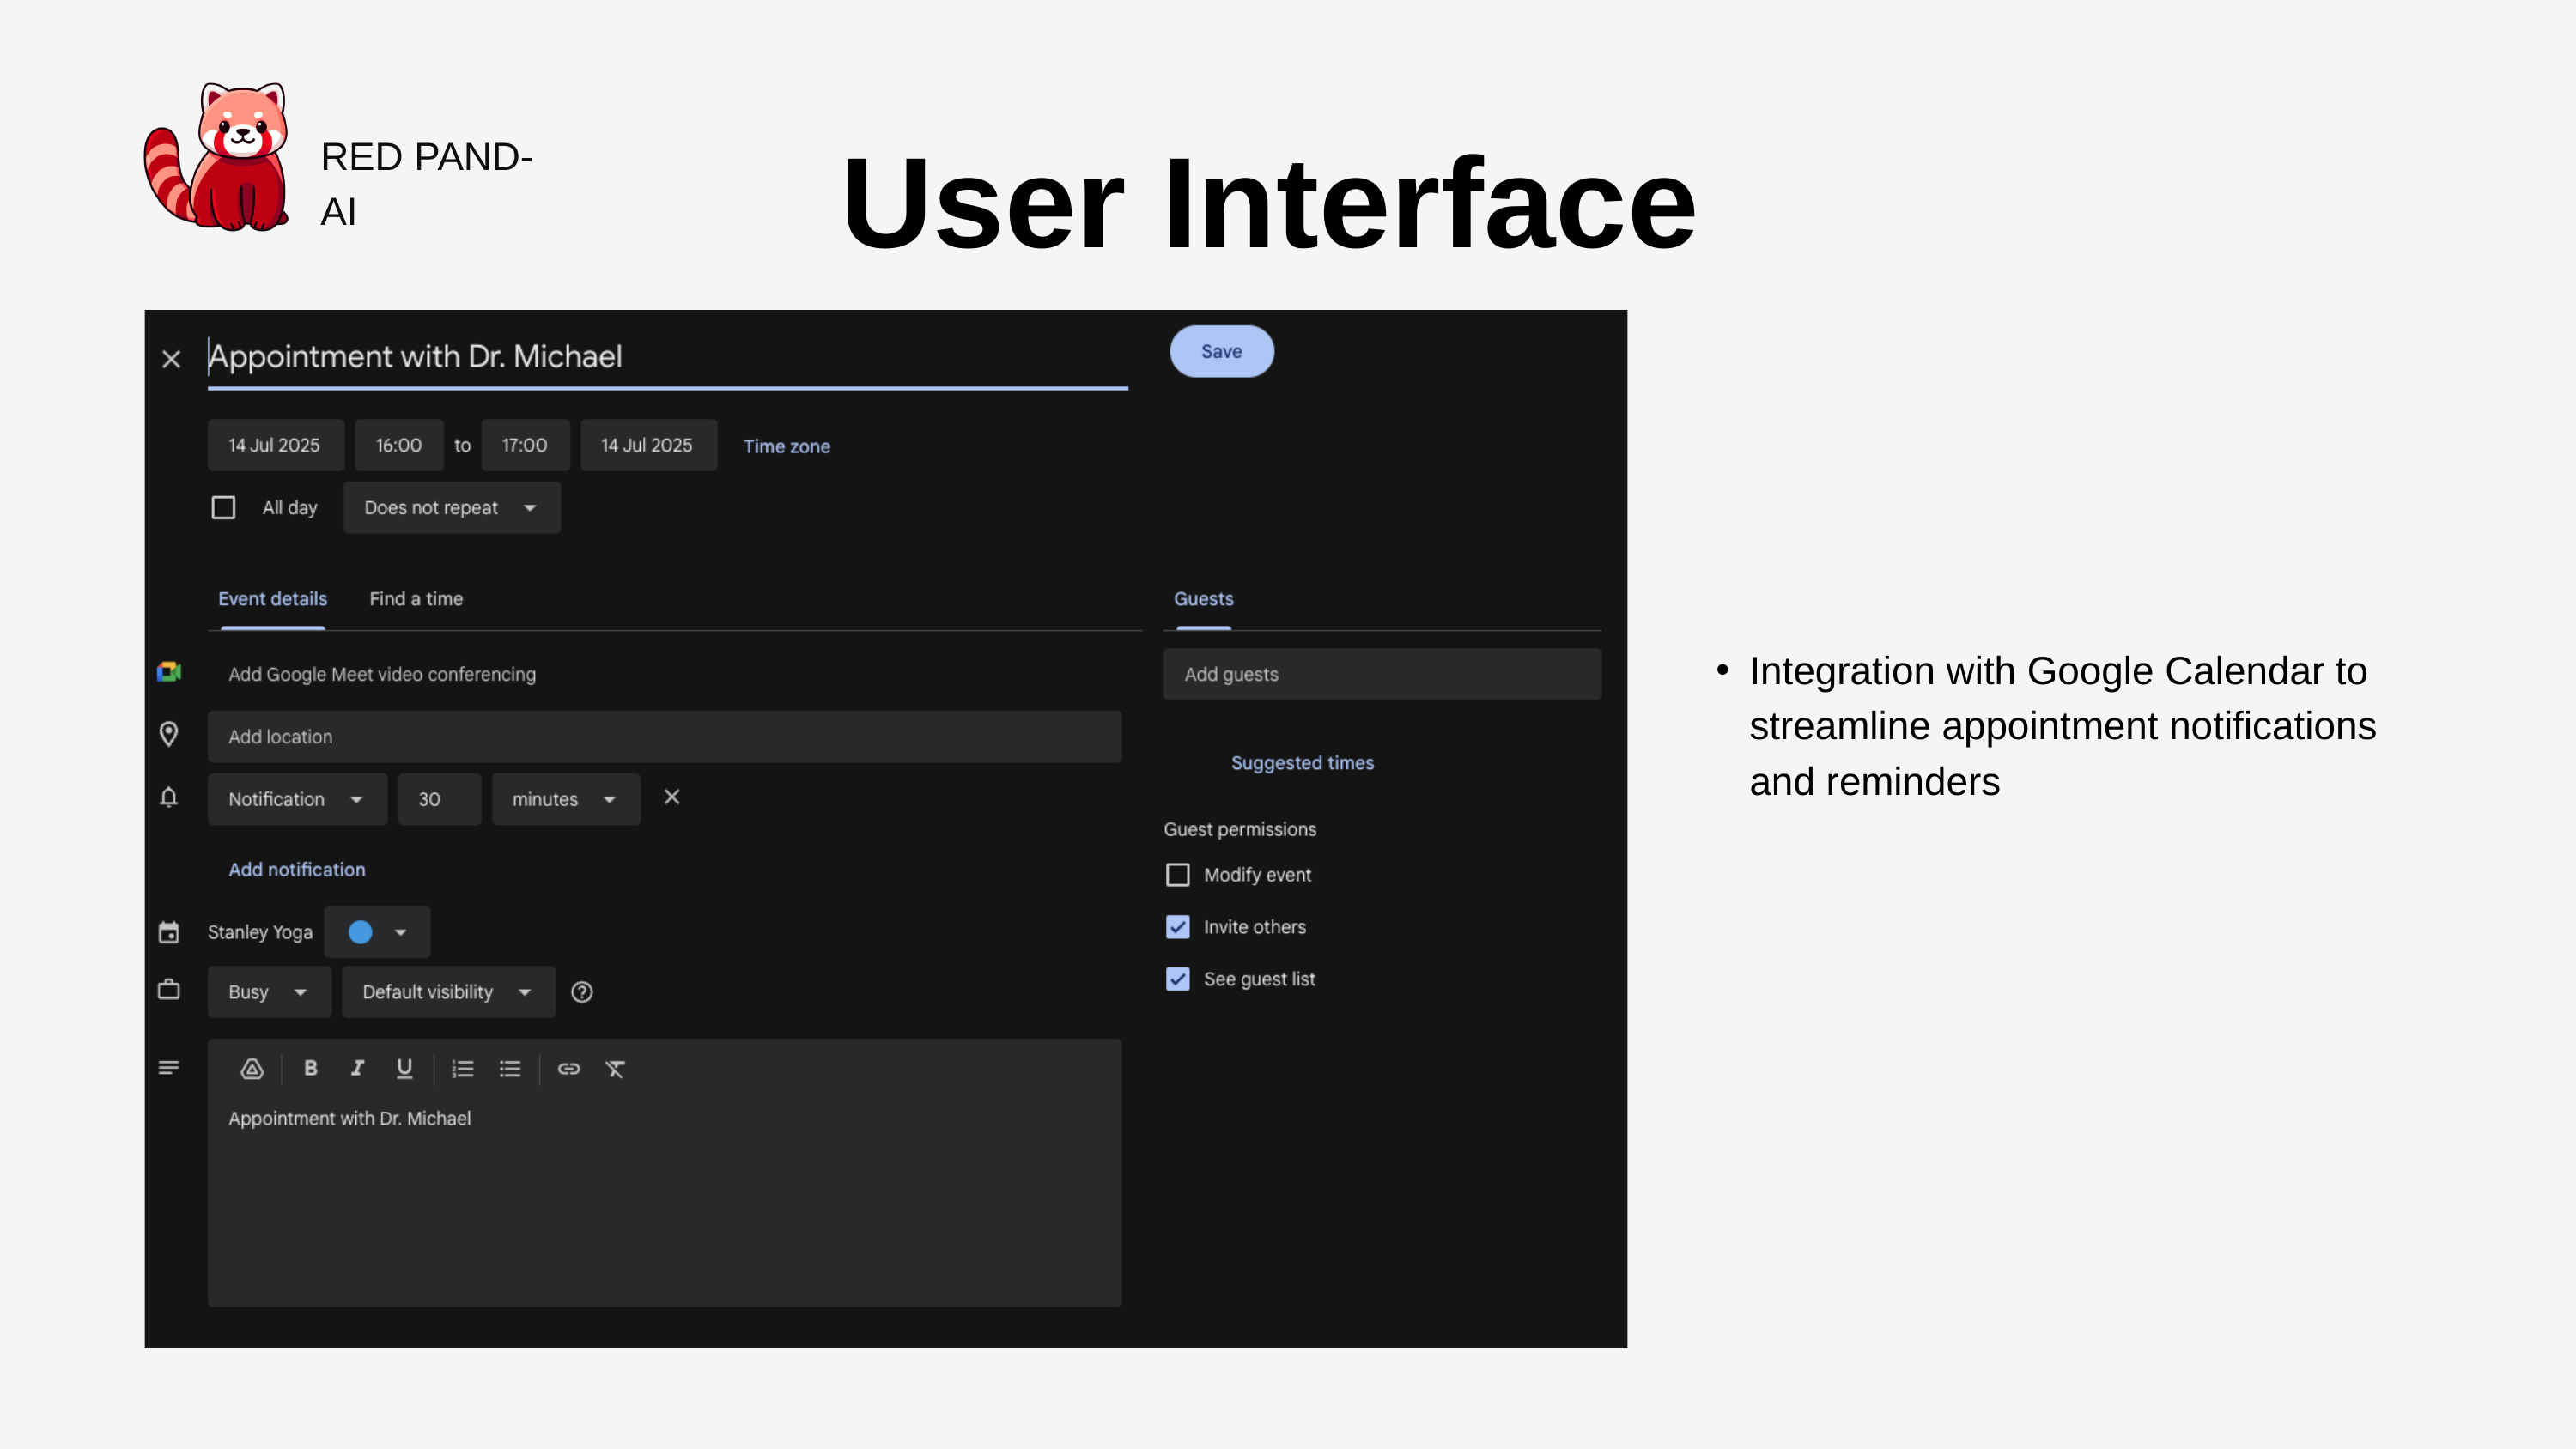

RED PAND-AI
User Interface

Integration with Google Calendar to streamline appointment notifications and reminders